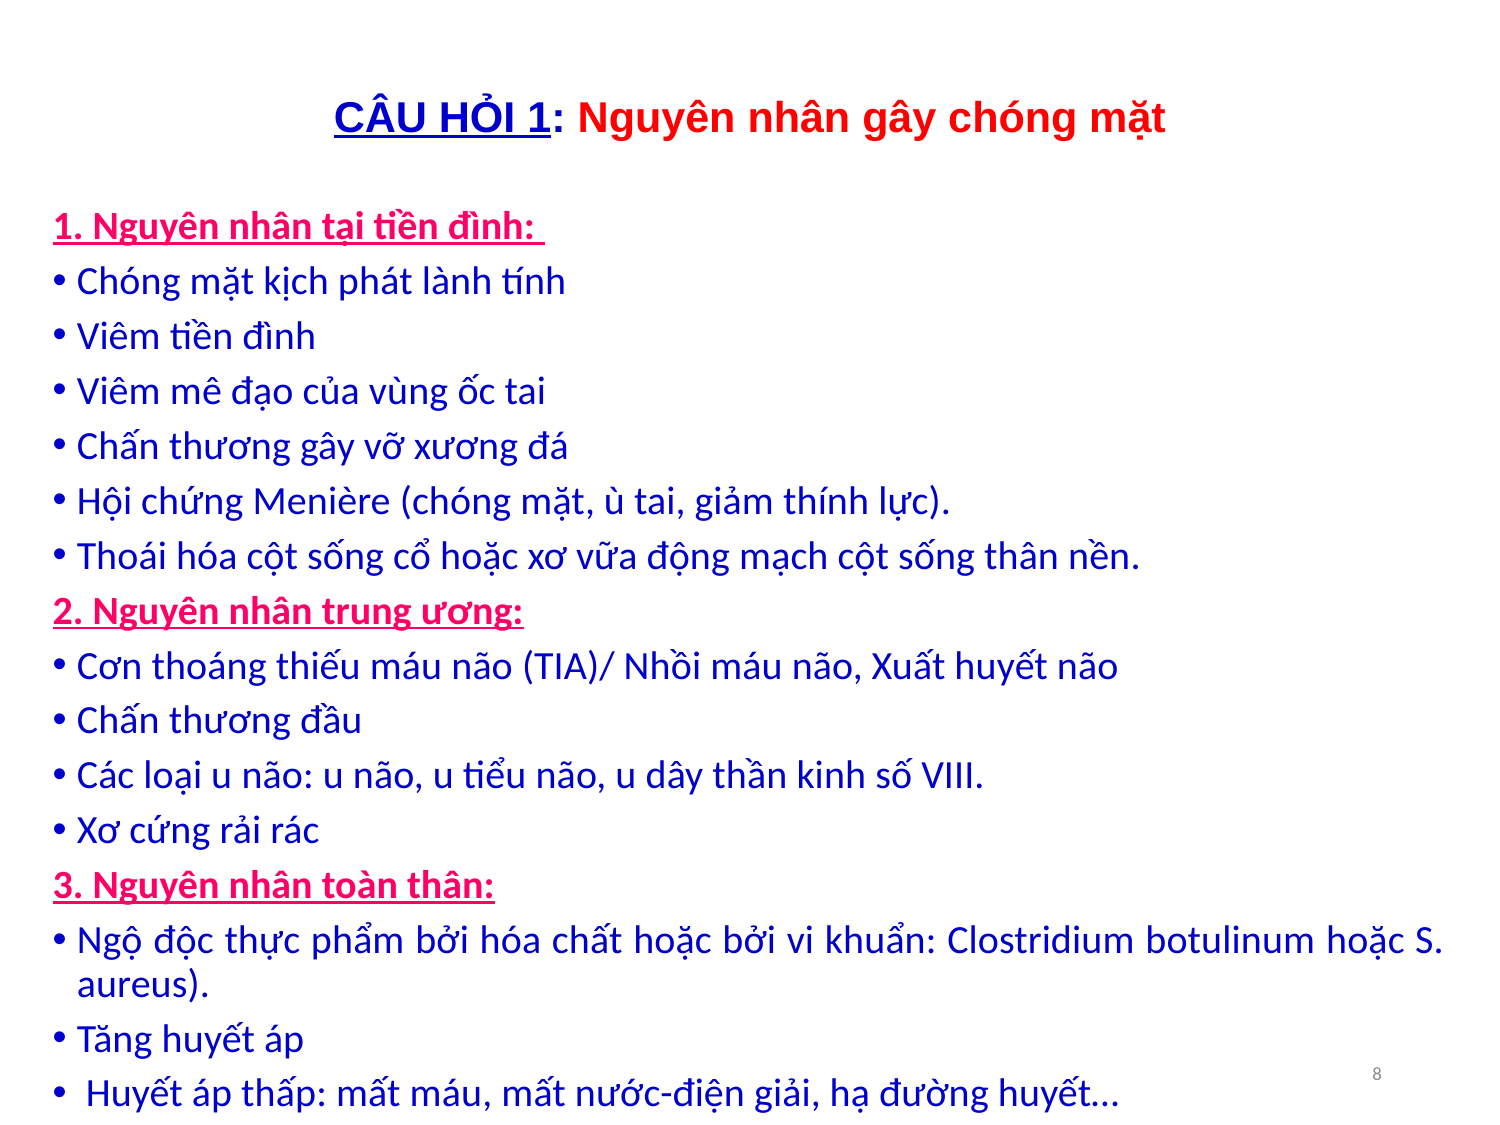

CÂU HỎI 1: Nguyên nhân gây chóng mặt

1. Nguyên nhân tại tiền đình:
Chóng mặt kịch phát lành tính
Viêm tiền đình
Viêm mê đạo của vùng ốc tai
Chấn thương gây vỡ xương đá
Hội chứng Menière (chóng mặt, ù tai, giảm thính lực).
Thoái hóa cột sống cổ hoặc xơ vữa động mạch cột sống thân nền.
2. Nguyên nhân trung ương:
Cơn thoáng thiếu máu não (TIA)/ Nhồi máu não, Xuất huyết não
Chấn thương đầu
Các loại u não: u não, u tiểu não, u dây thần kinh số VIII.
Xơ cứng rải rác
3. Nguyên nhân toàn thân:
Ngộ độc thực phẩm bởi hóa chất hoặc bởi vi khuẩn: Clostridium botulinum hoặc S. aureus).
Tăng huyết áp
 Huyết áp thấp: mất máu, mất nước-điện giải, hạ đường huyết…
8